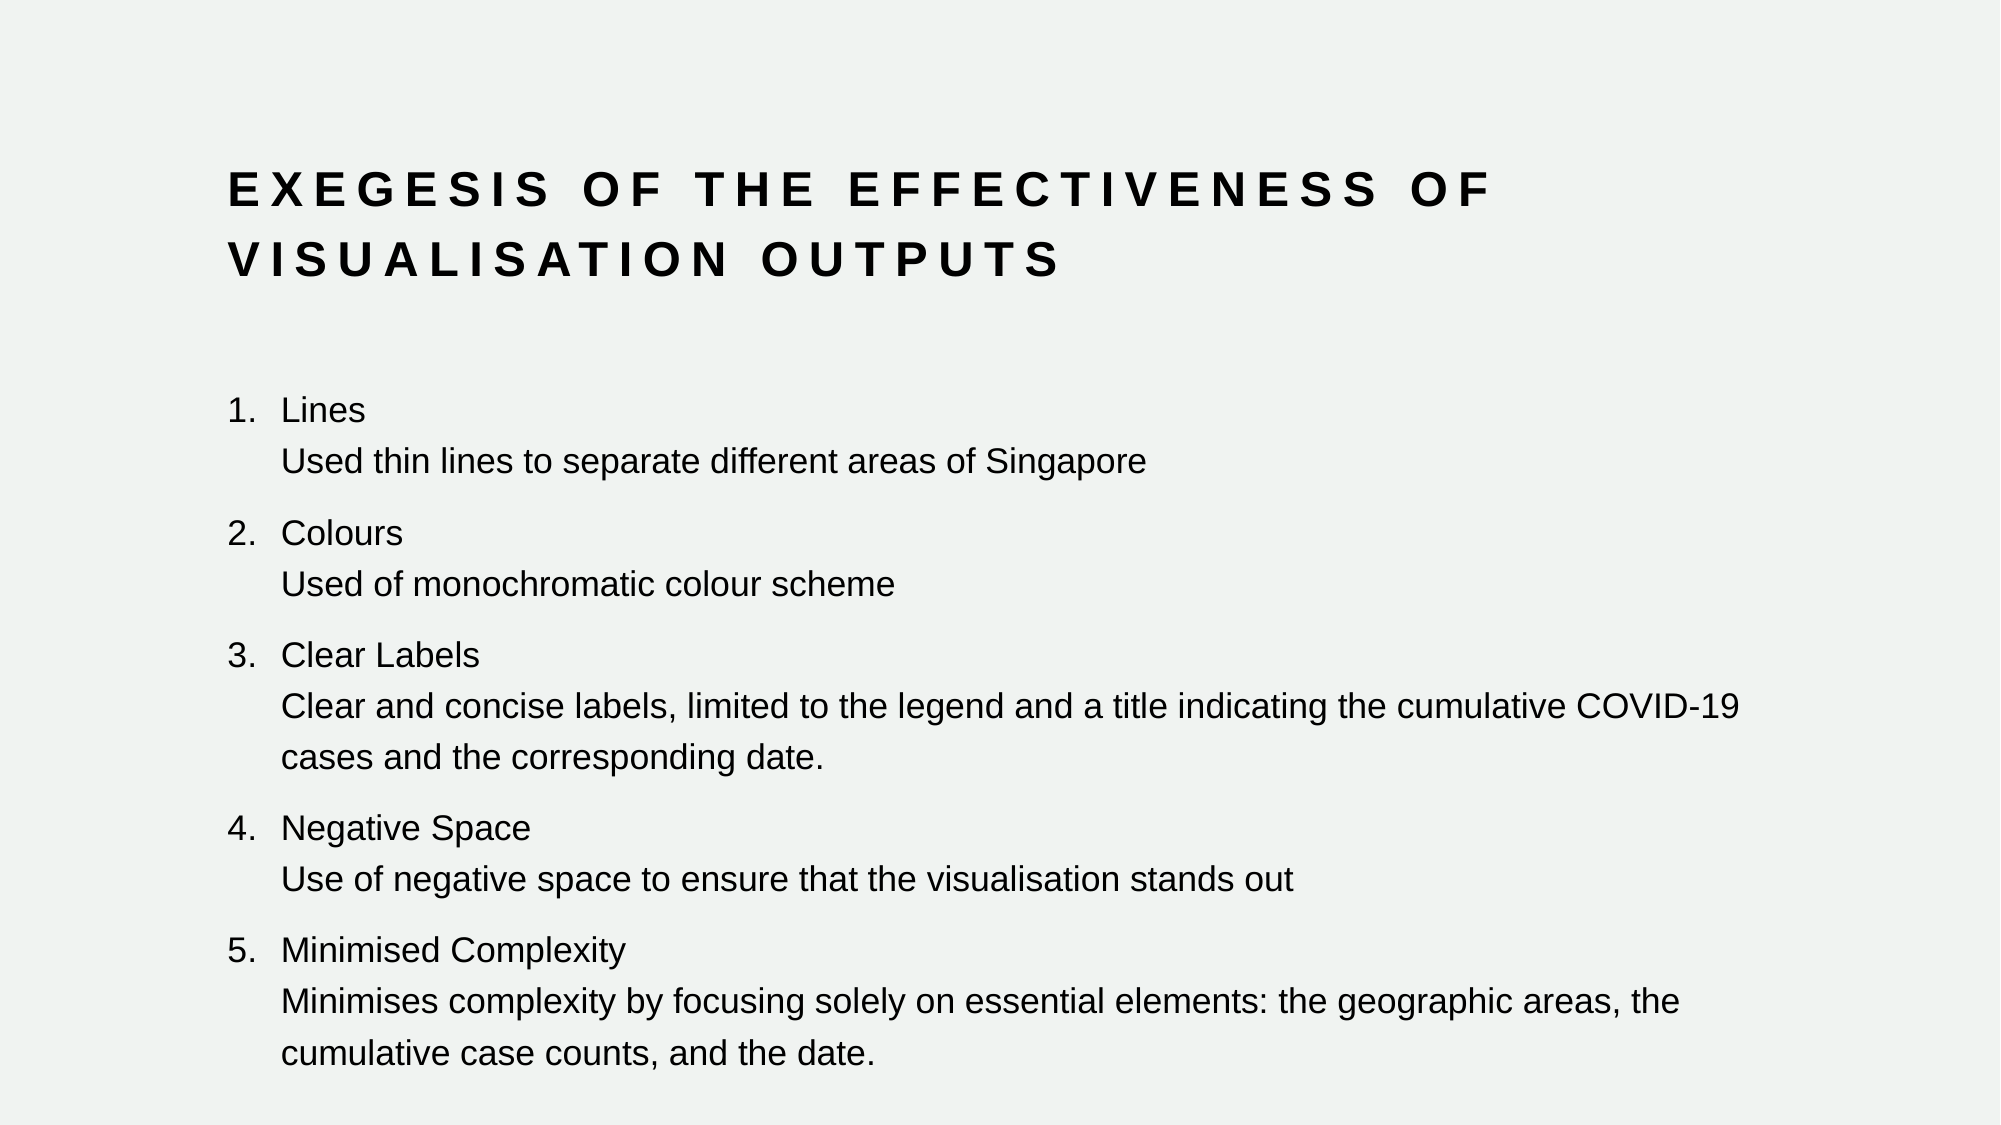

# Exegesis of the Effectiveness of Visualisation Outputs
Lines
Used thin lines to separate different areas of Singapore
Colours
Used of monochromatic colour scheme
Clear Labels
Clear and concise labels, limited to the legend and a title indicating the cumulative COVID-19 cases and the corresponding date.
Negative Space
Use of negative space to ensure that the visualisation stands out
Minimised Complexity
Minimises complexity by focusing solely on essential elements: the geographic areas, the cumulative case counts, and the date.